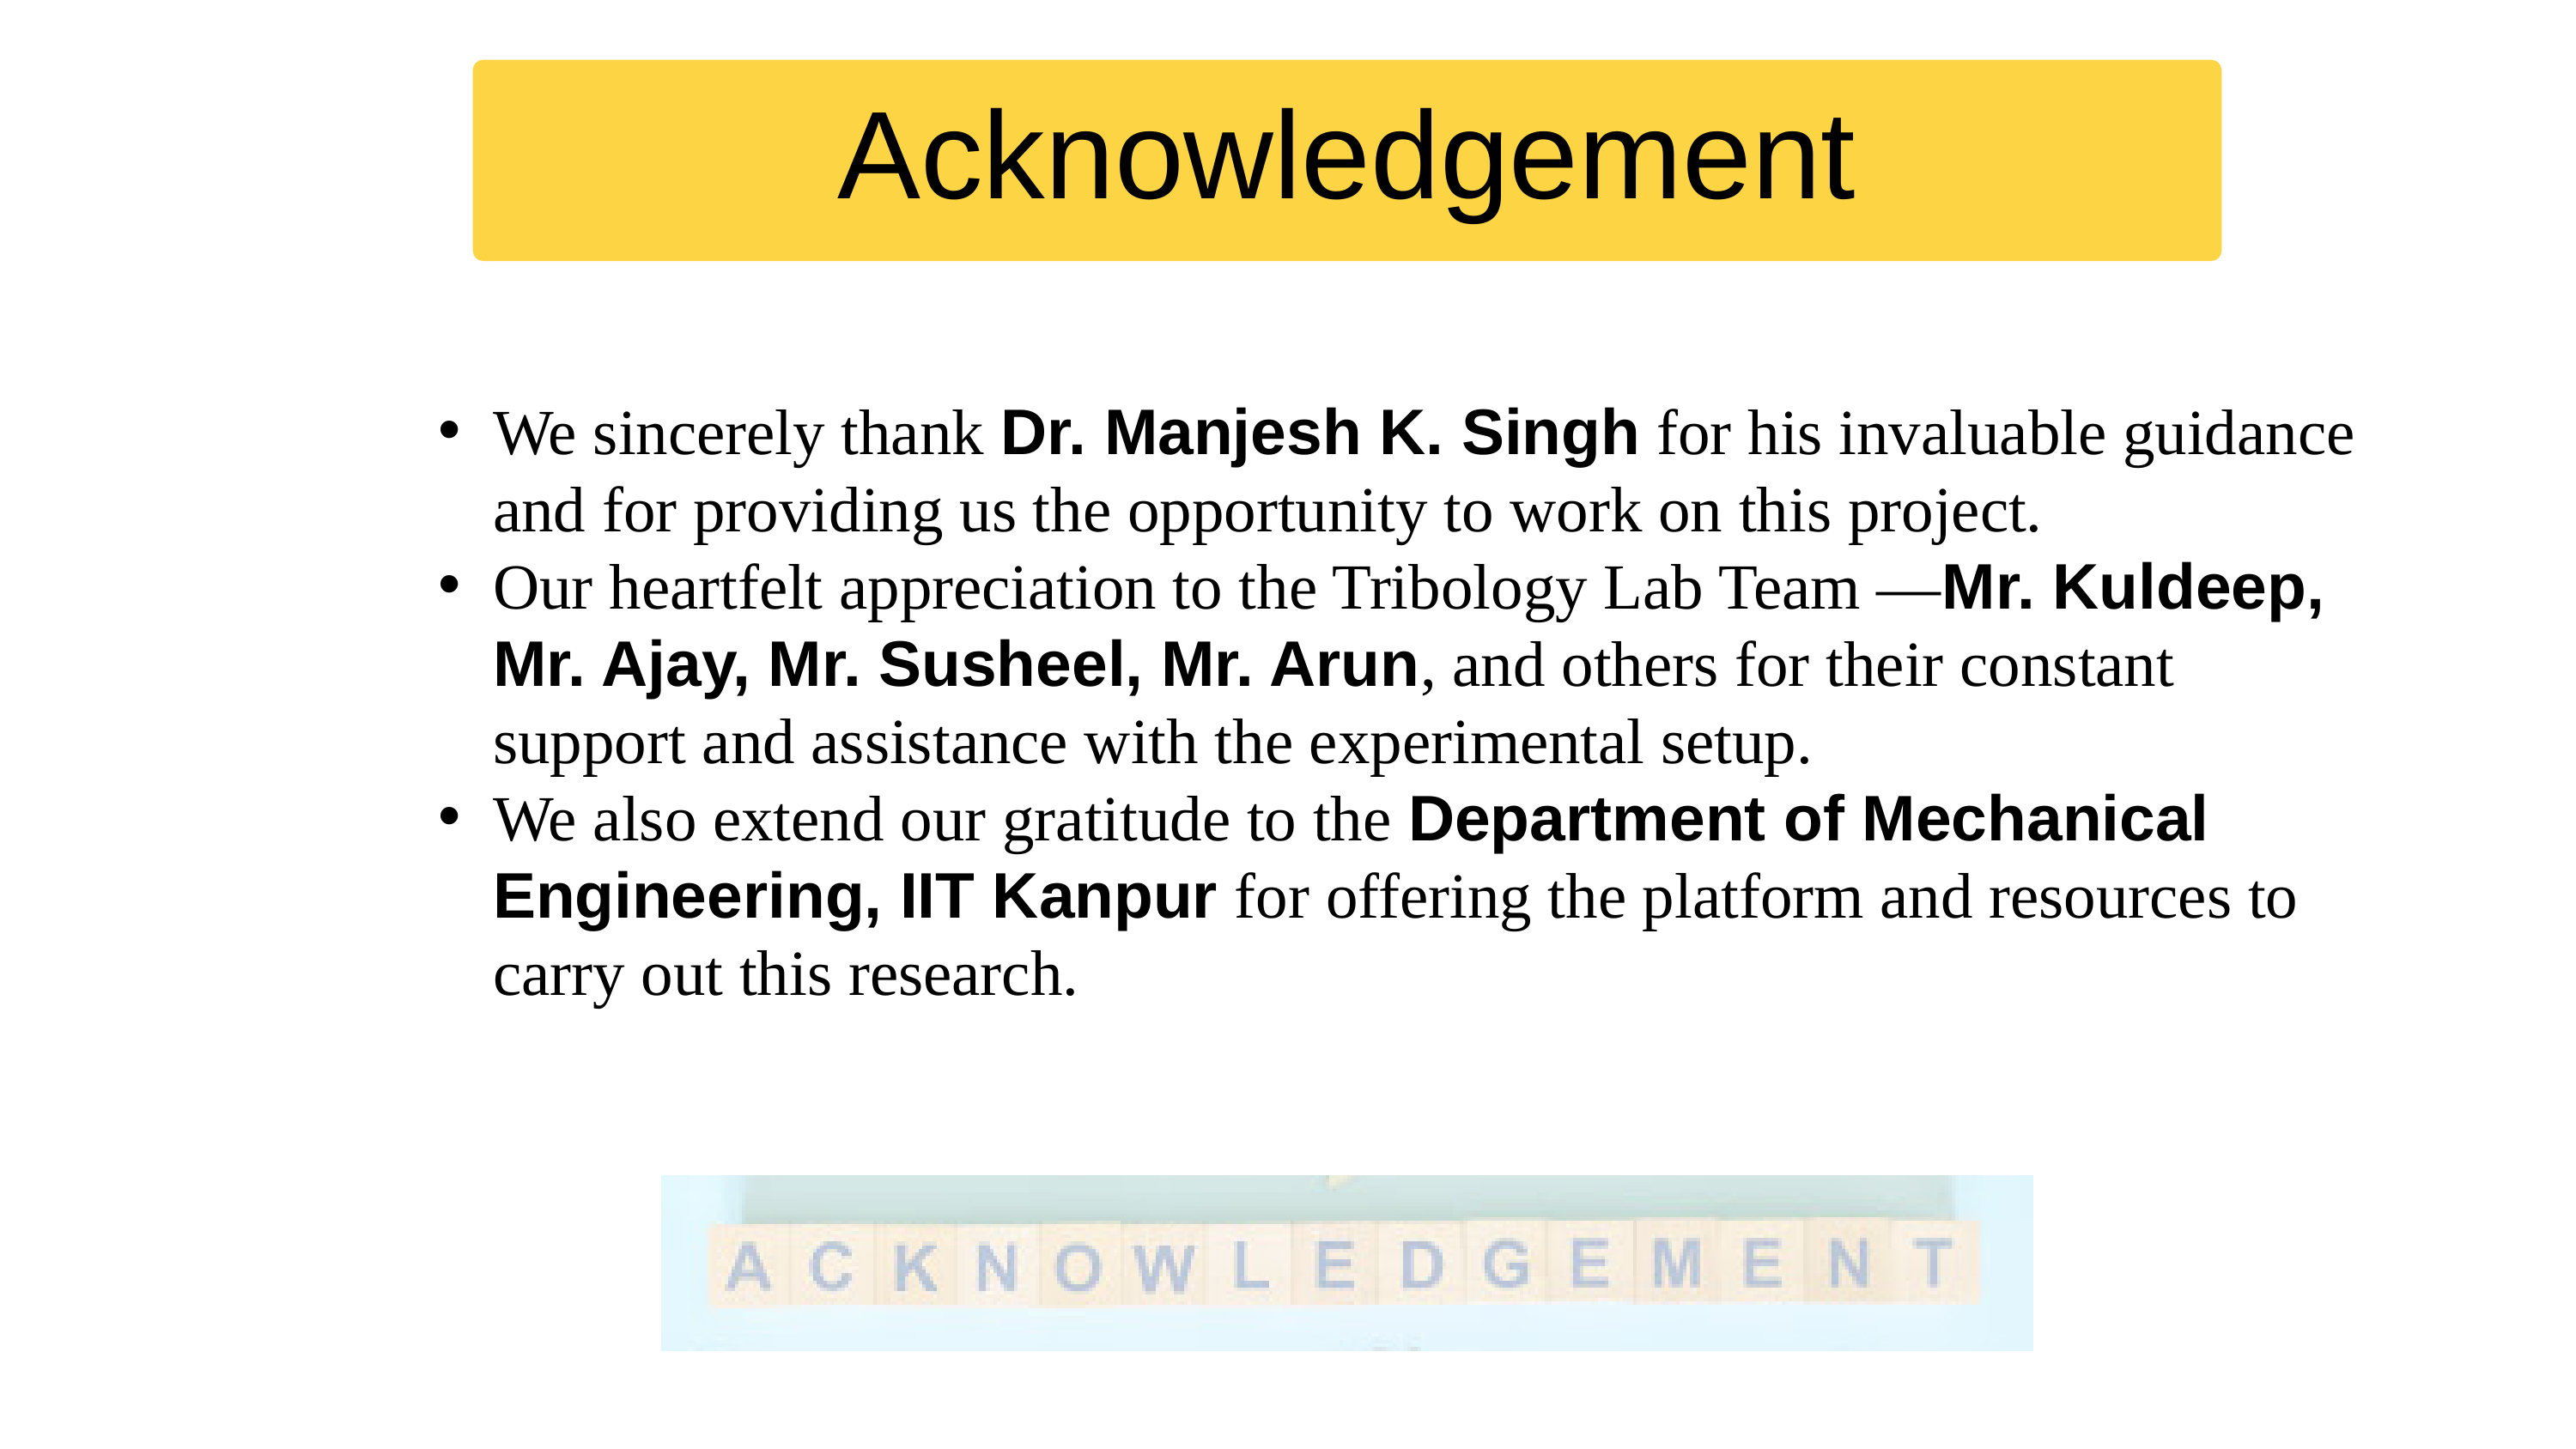

Acknowledgement
We sincerely thank Dr. Manjesh K. Singh for his invaluable guidance and for providing us the opportunity to work on this project.
Our heartfelt appreciation to the Tribology Lab Team —Mr. Kuldeep, Mr. Ajay, Mr. Susheel, Mr. Arun, and others for their constant support and assistance with the experimental setup.
We also extend our gratitude to the Department of Mechanical Engineering, IIT Kanpur for offering the platform and resources to carry out this research.